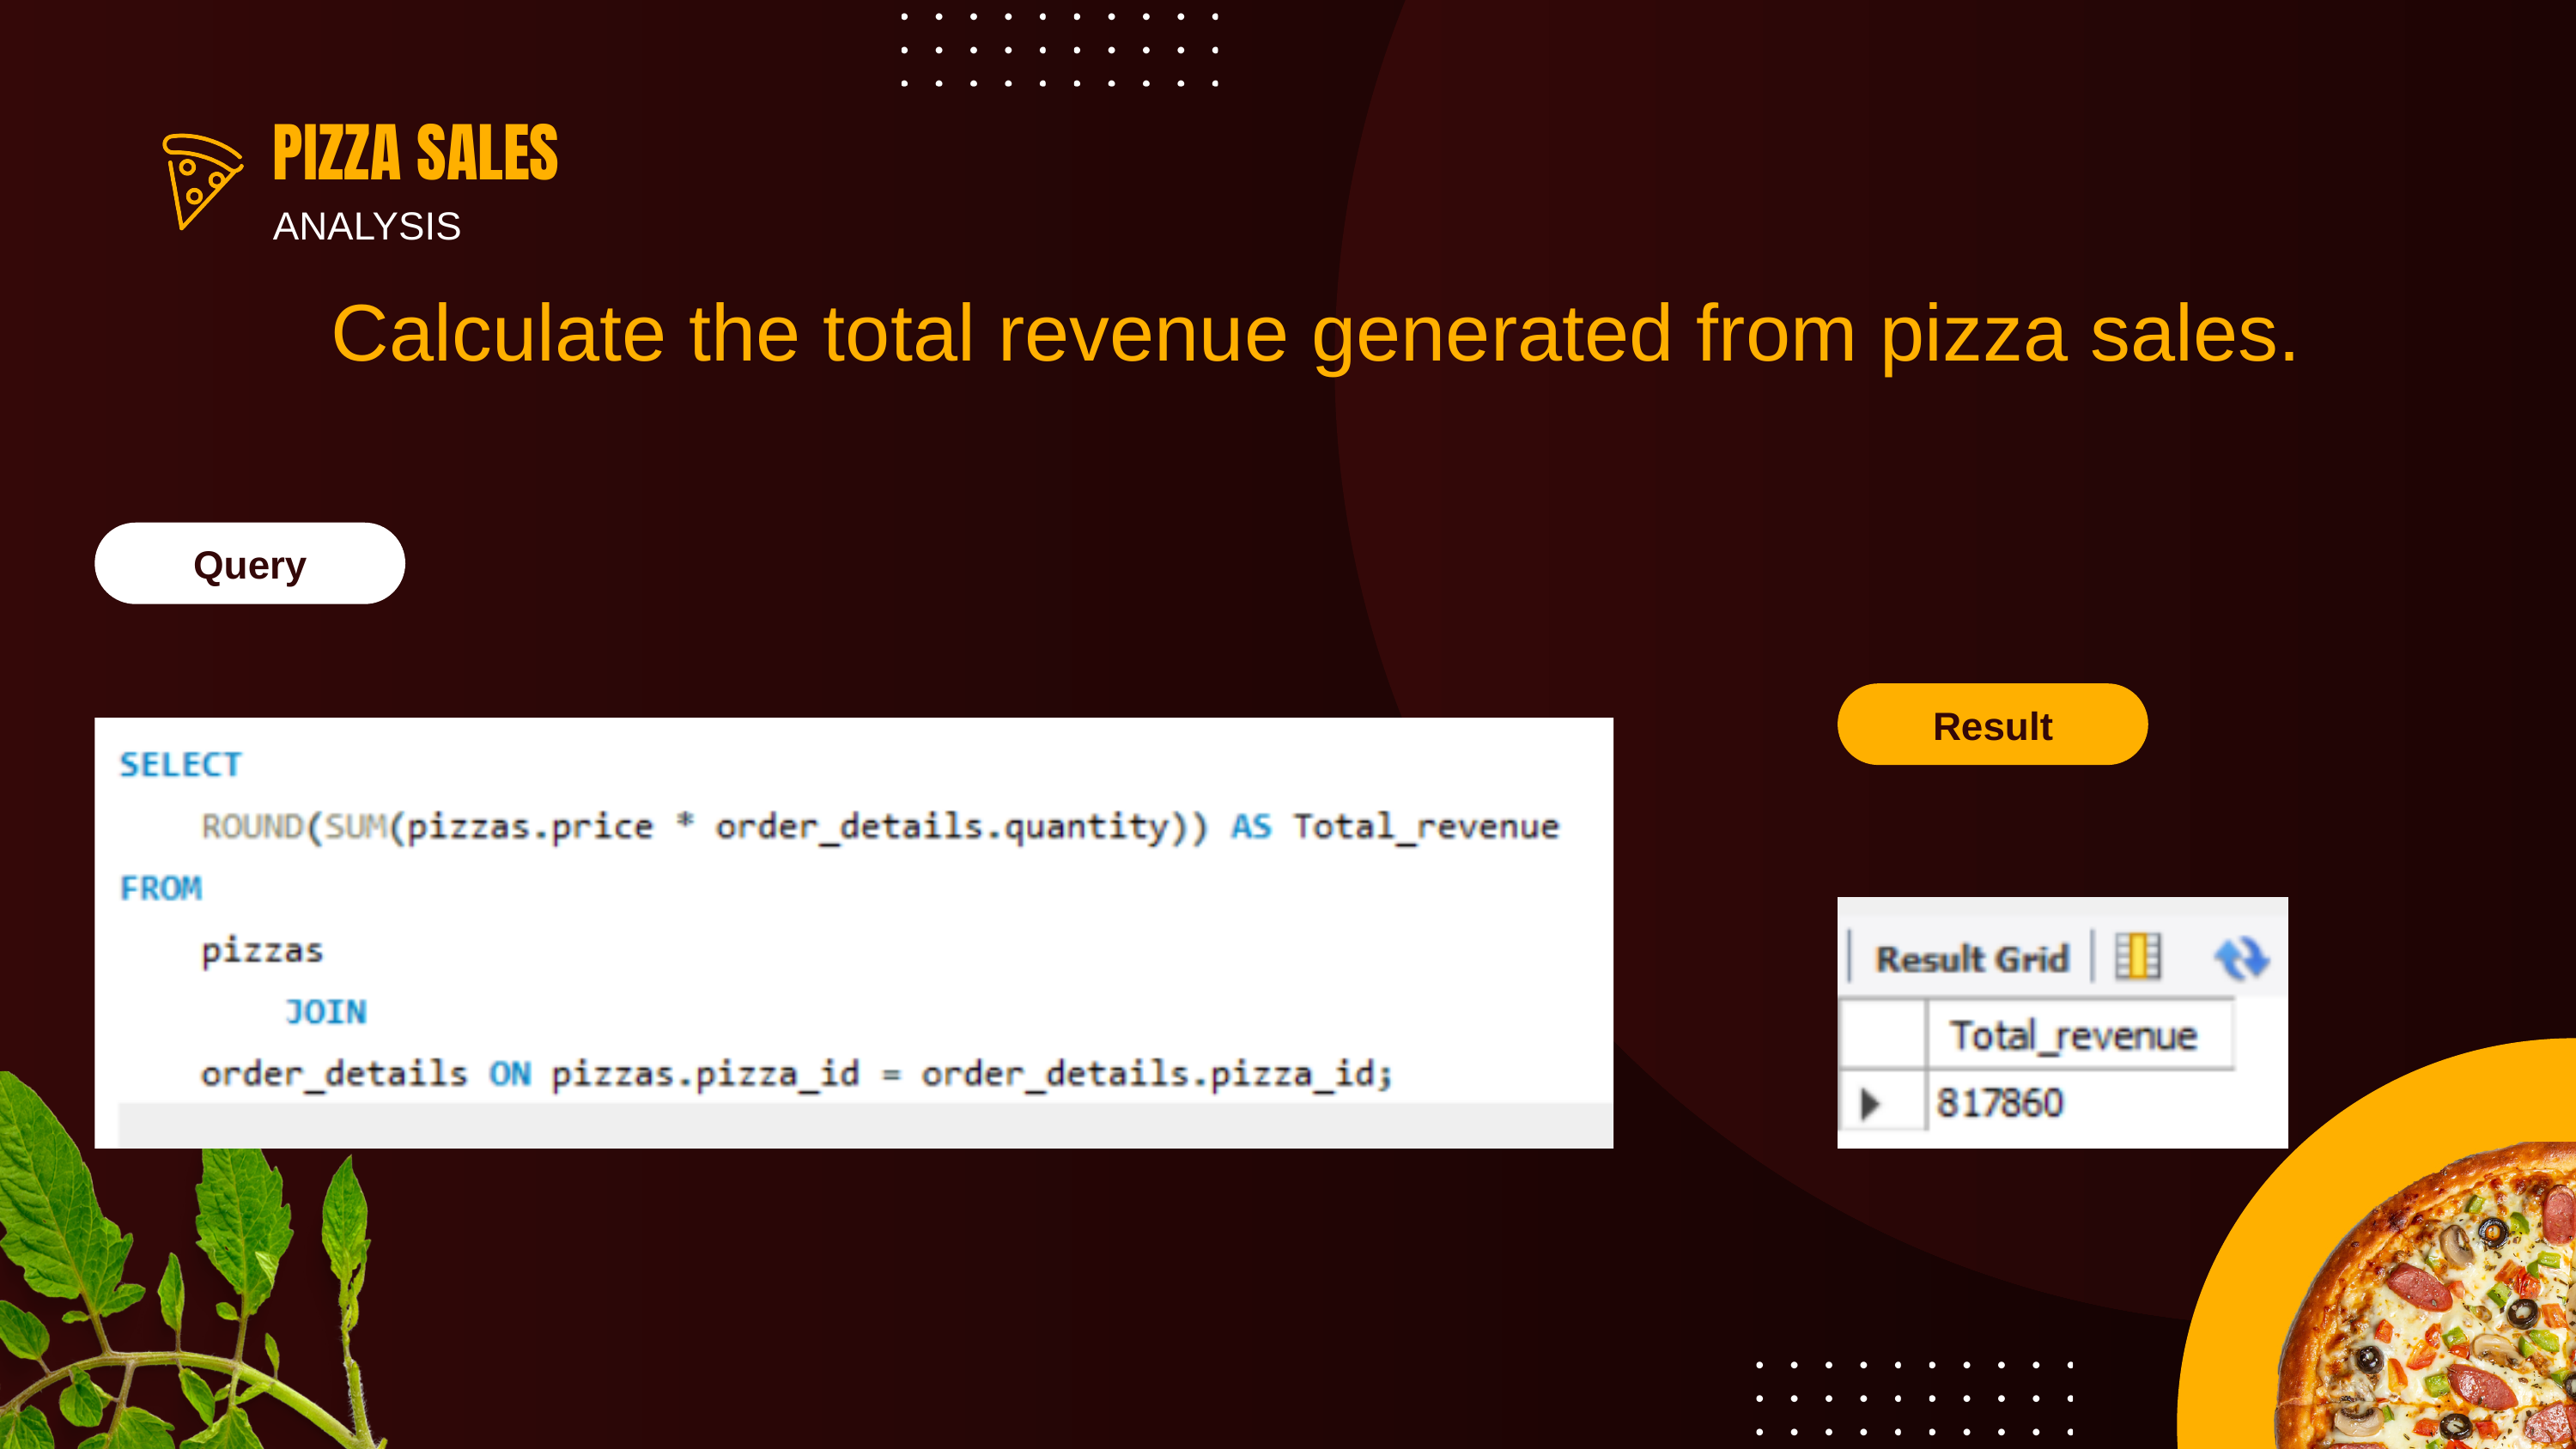

PIZZA SALES

ANALYSIS
Calculate the total revenue generated from pizza sales.

Query

Result